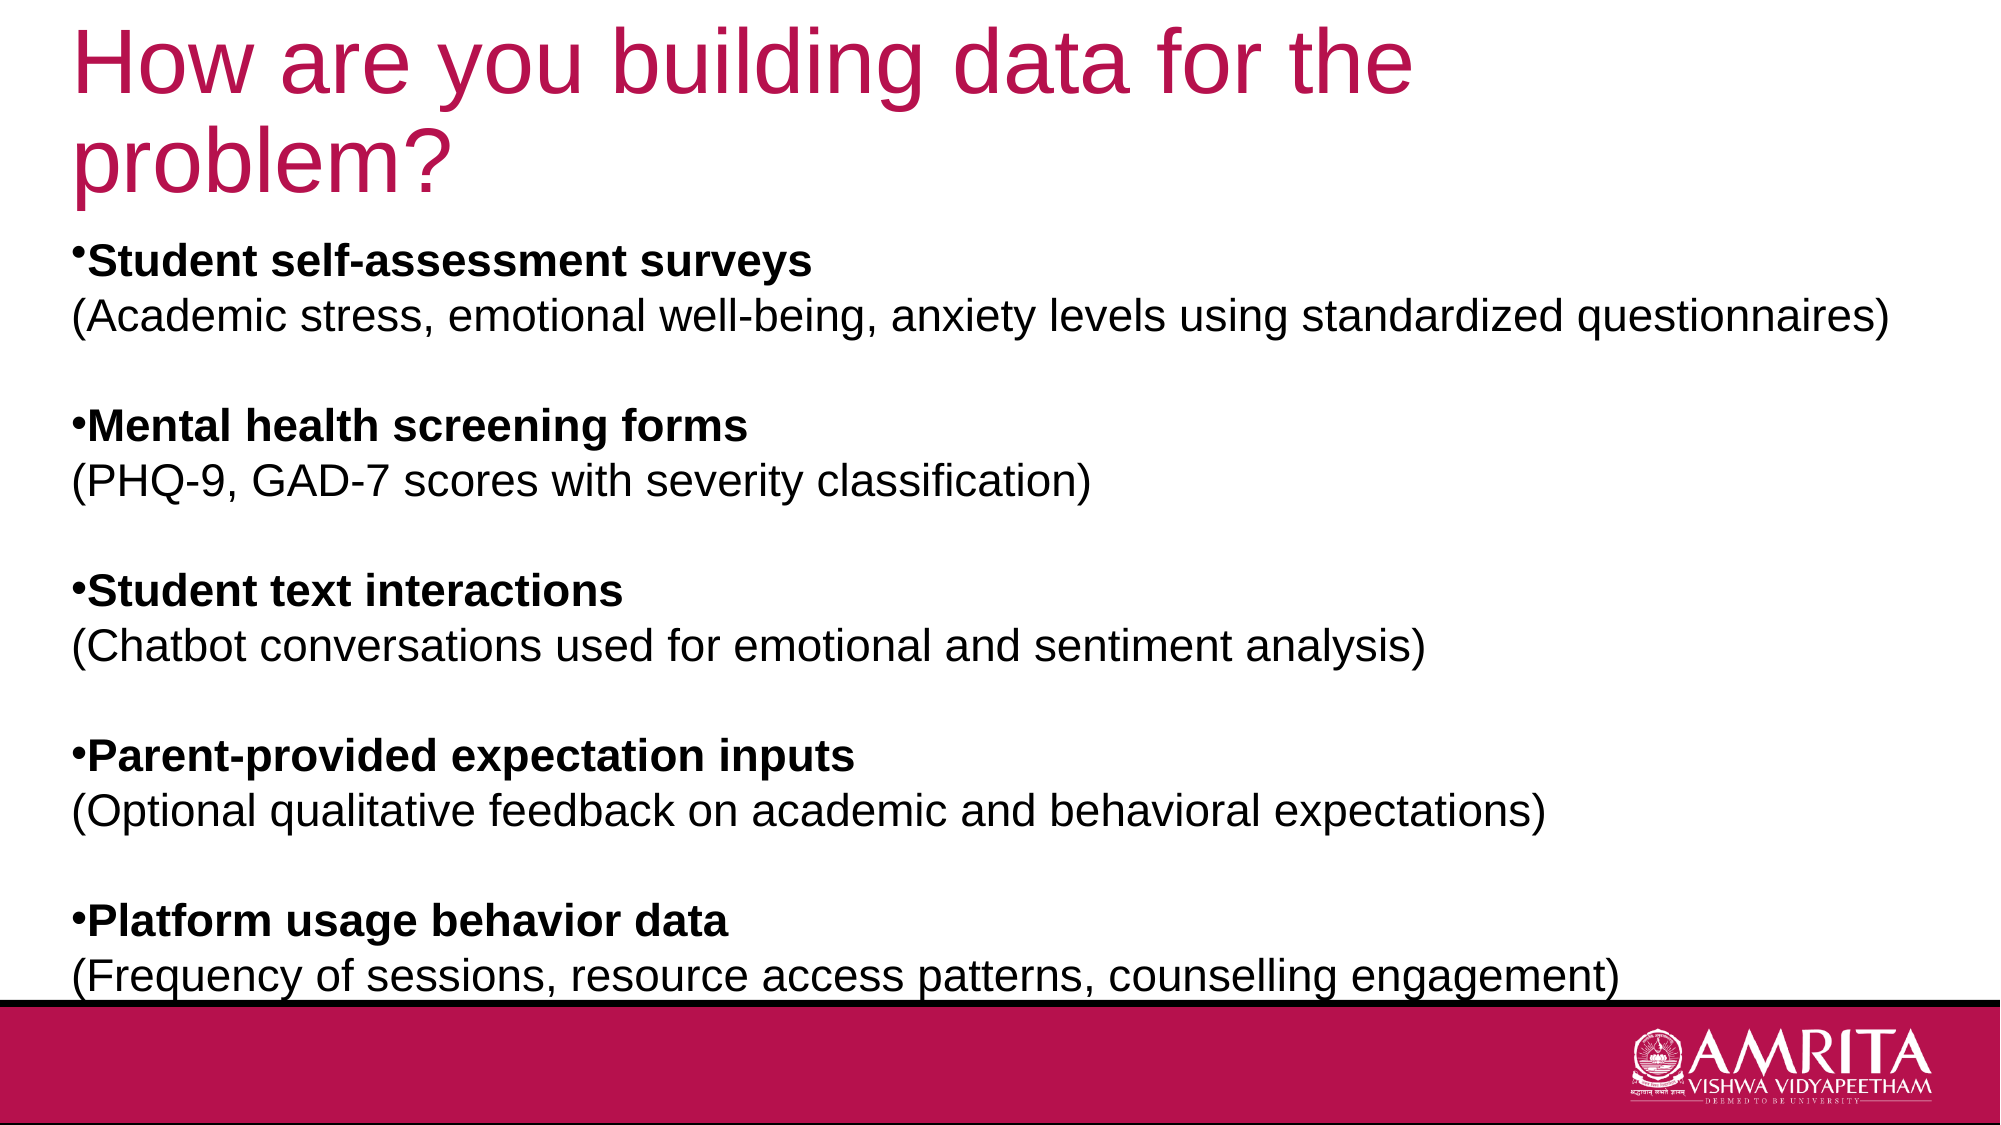

# How are you building data for the problem?
Student self-assessment surveys
(Academic stress, emotional well-being, anxiety levels using standardized questionnaires)

Mental health screening forms
(PHQ-9, GAD-7 scores with severity classification)

Student text interactions
(Chatbot conversations used for emotional and sentiment analysis)

Parent-provided expectation inputs
(Optional qualitative feedback on academic and behavioral expectations)

Platform usage behavior data
(Frequency of sessions, resource access patterns, counselling engagement)